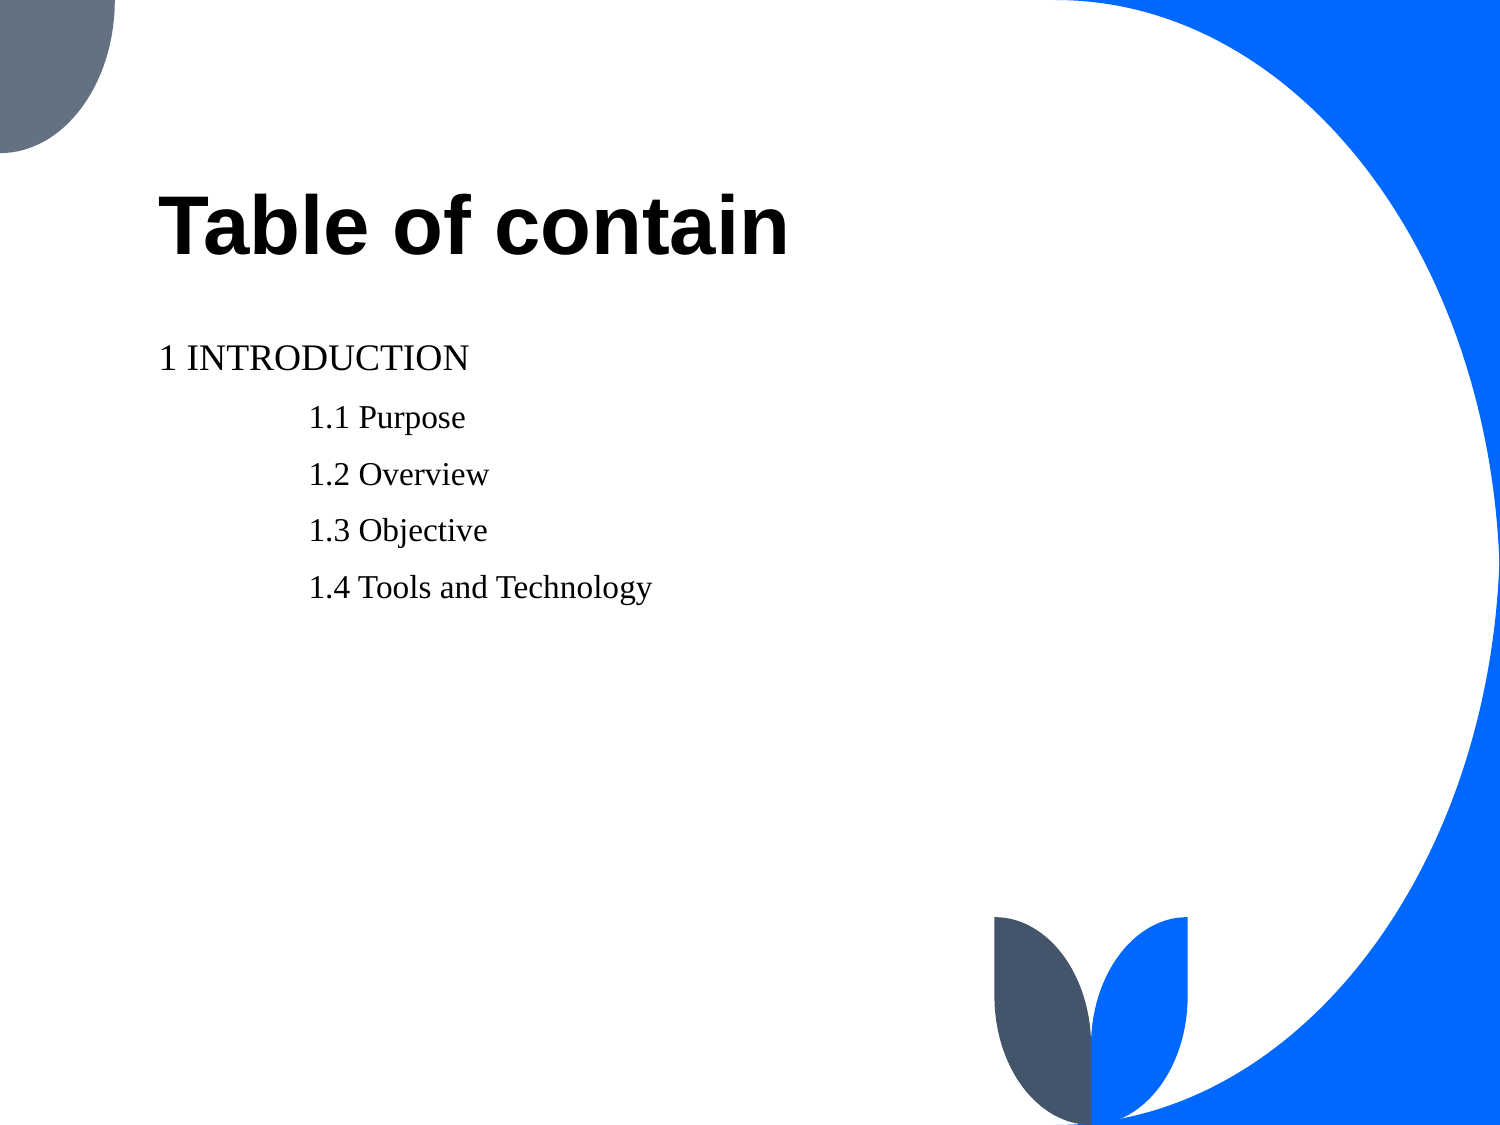

# Table of contain
1 INTRODUCTION
	1.1 Purpose
	1.2 Overview
	1.3 Objective
	1.4 Tools and Technology